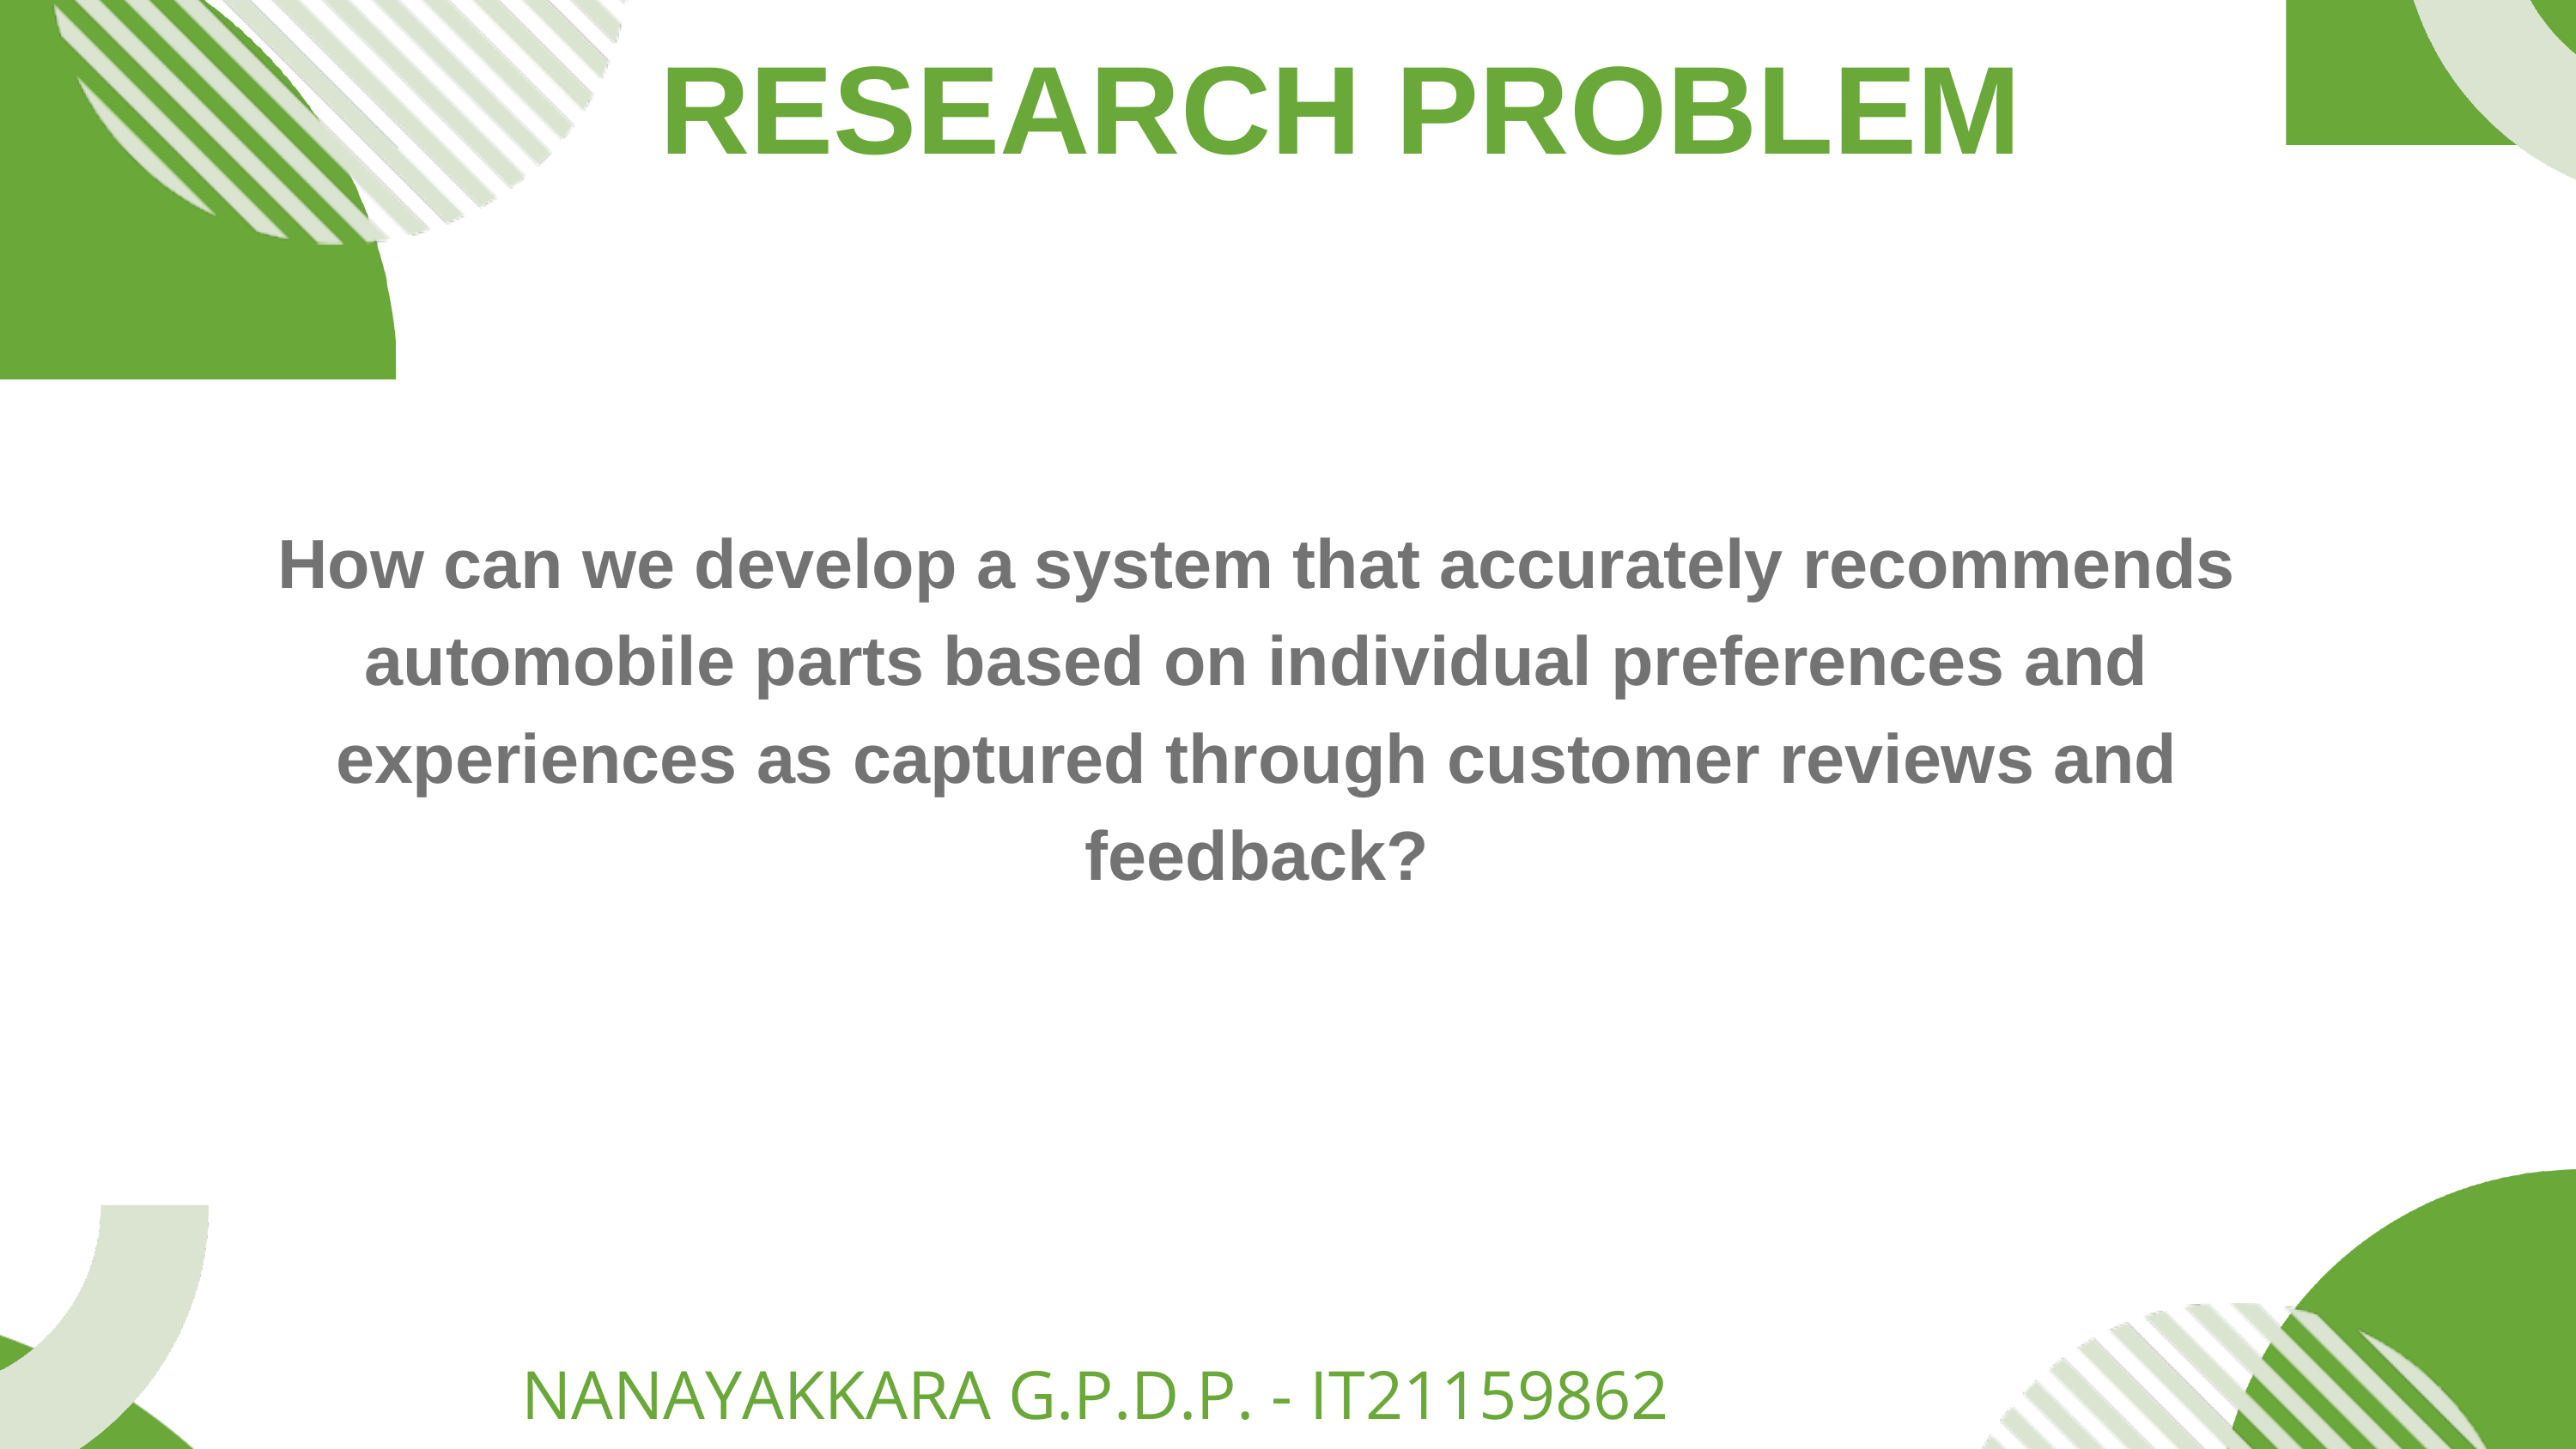

RESEARCH PROBLEM

How can we develop a system that accurately recommends automobile parts based on individual preferences and experiences as captured through customer reviews and feedback?

NANAYAKKARA G.P.D.P. - IT21159862